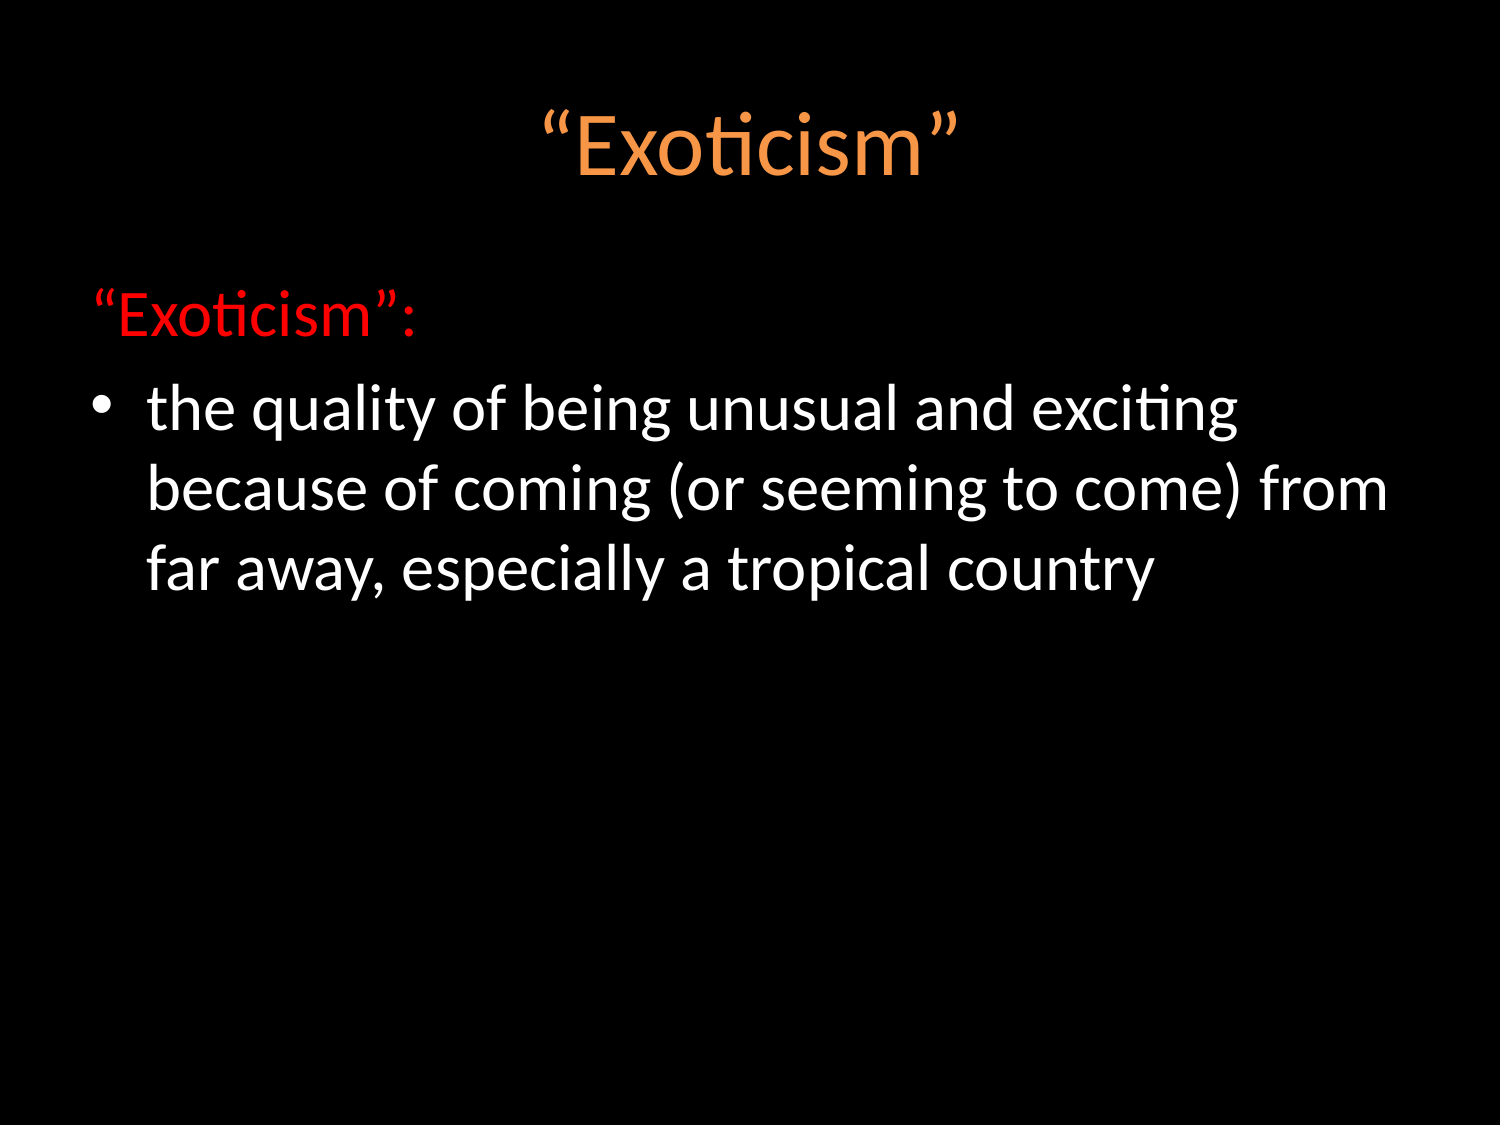

# “Exoticism”
“Exoticism”:
the quality of being unusual and exciting because of coming (or seeming to come) from far away, especially a tropical country